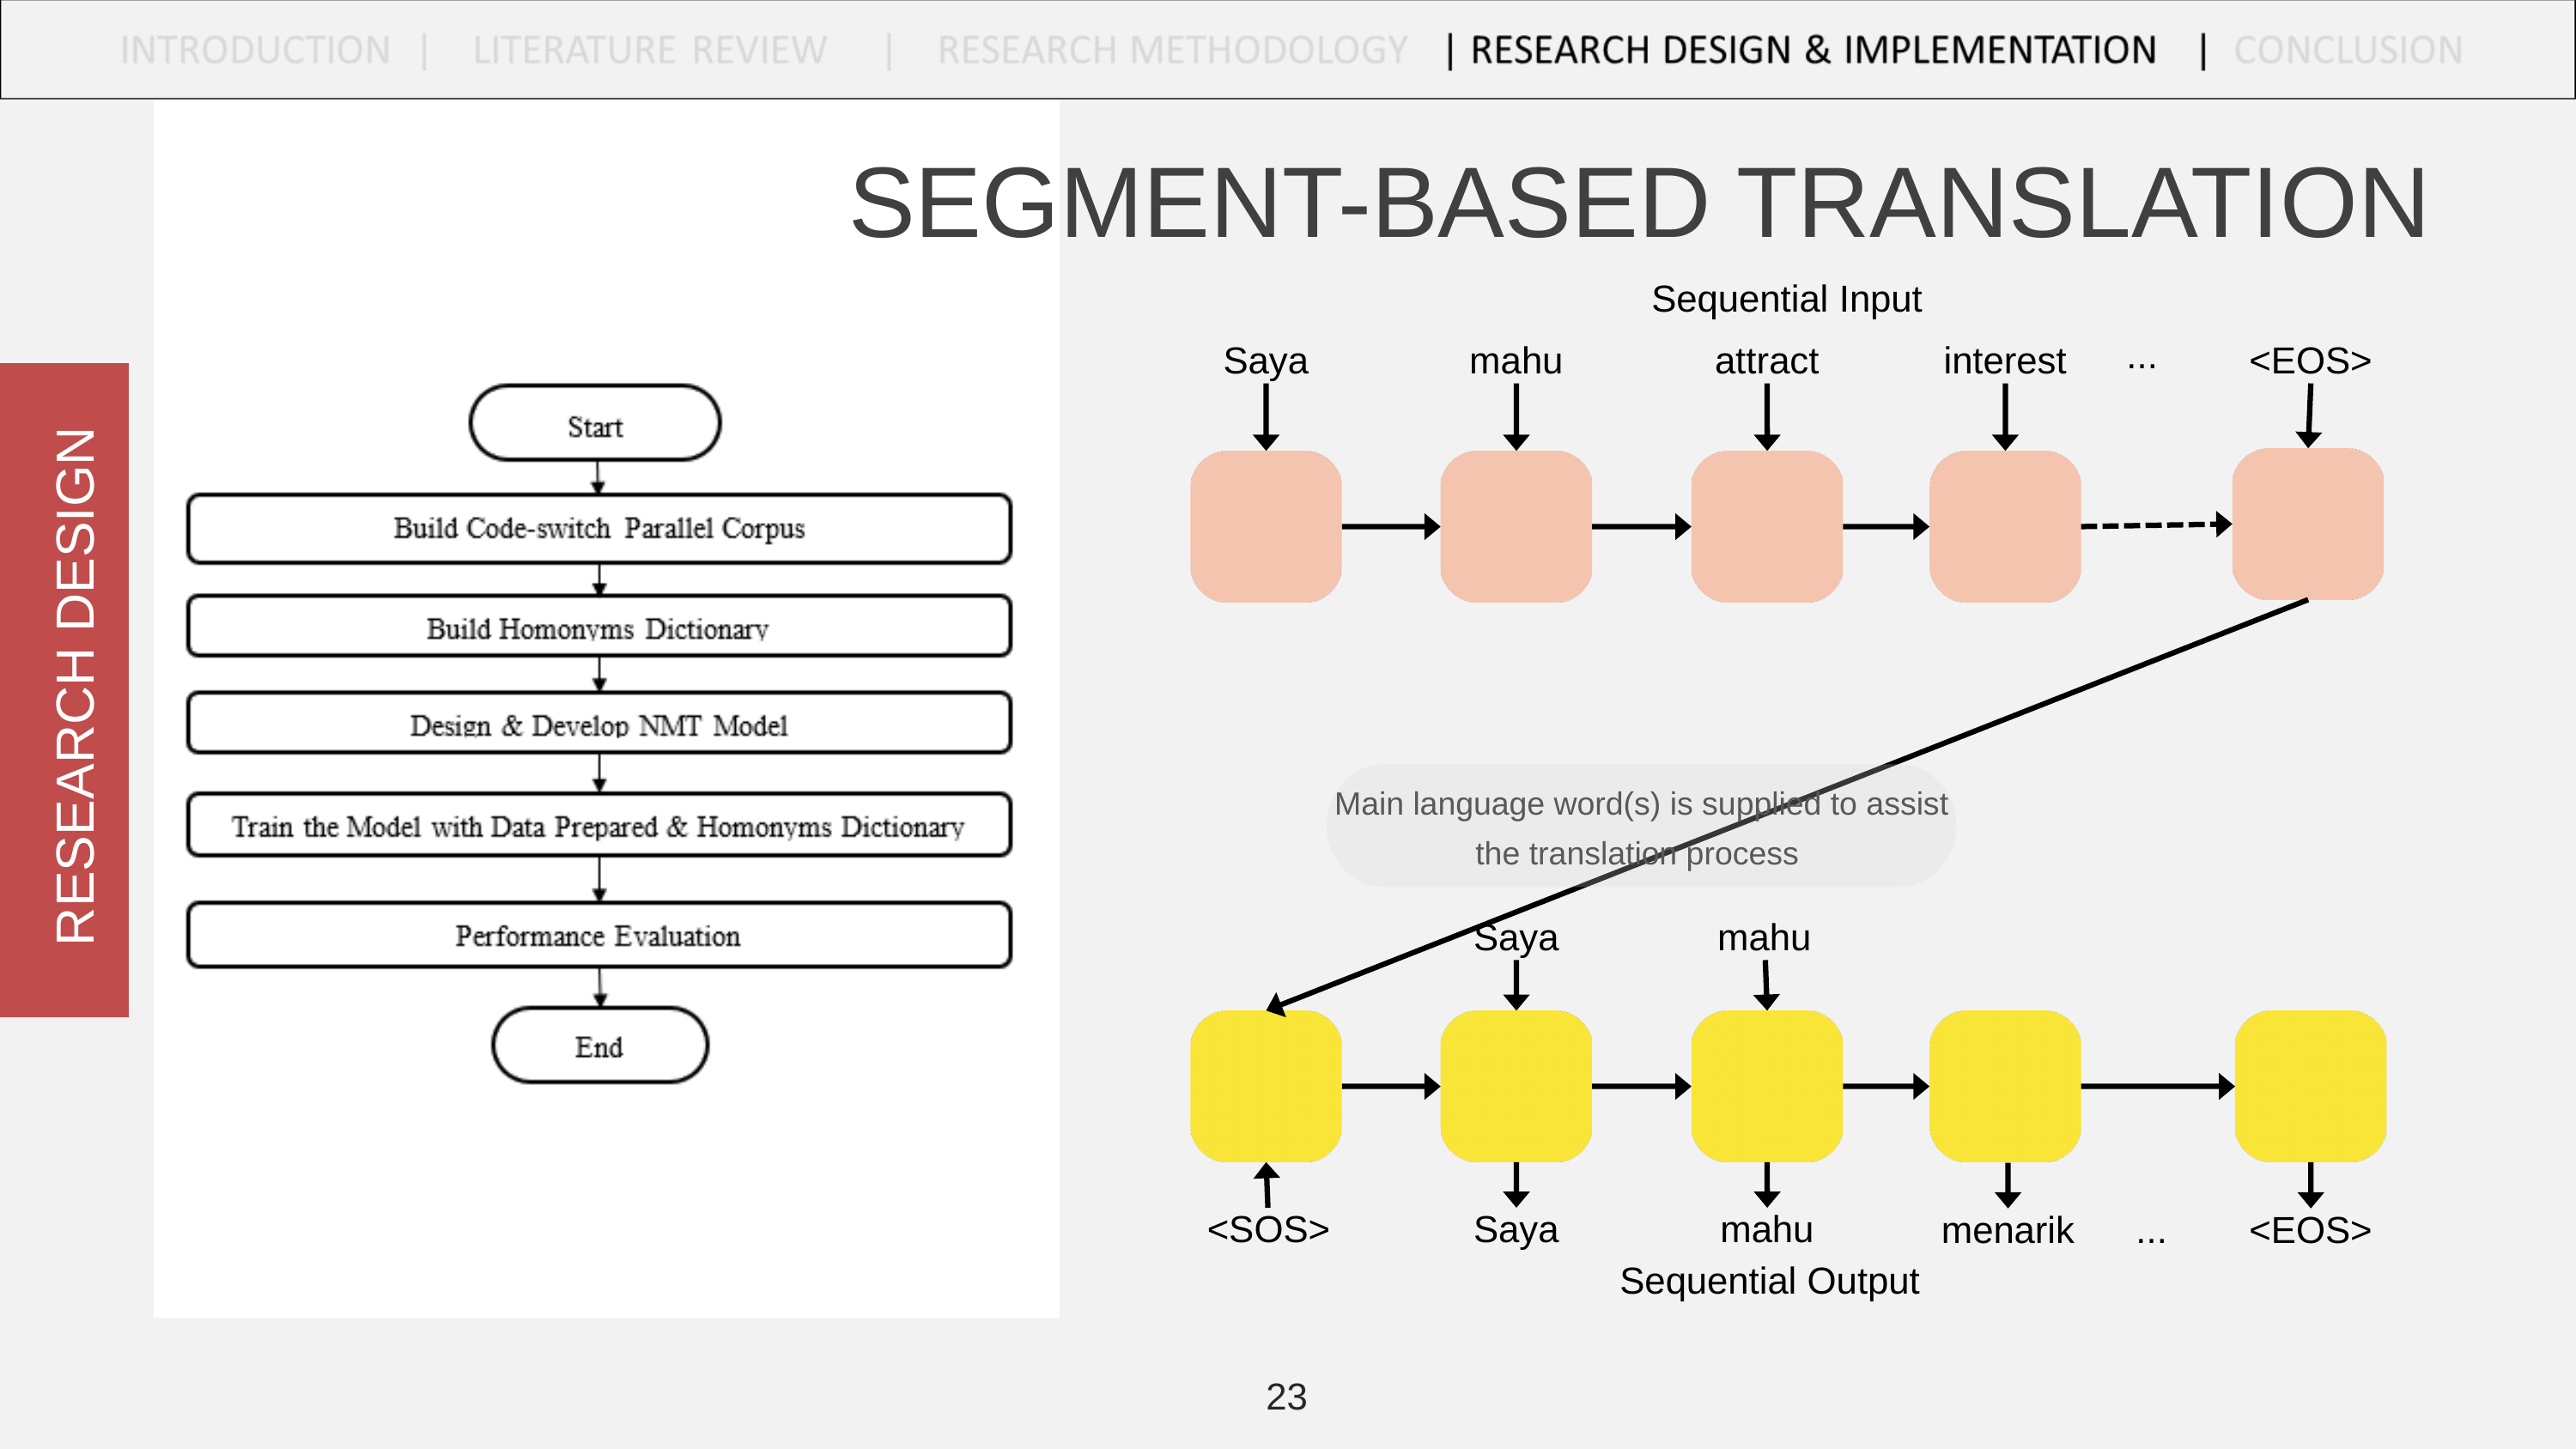

SEGMENT-BASED TRANSLATION
Sequential Input

RESEARCH DESIGN
...
Saya
mahu
attract
interest
<EOS>

Main language word(s) is supplied to assist the translation process
Saya
mahu

<SOS>
Saya
mahu
menarik
...
<EOS>
Sequential Output

23